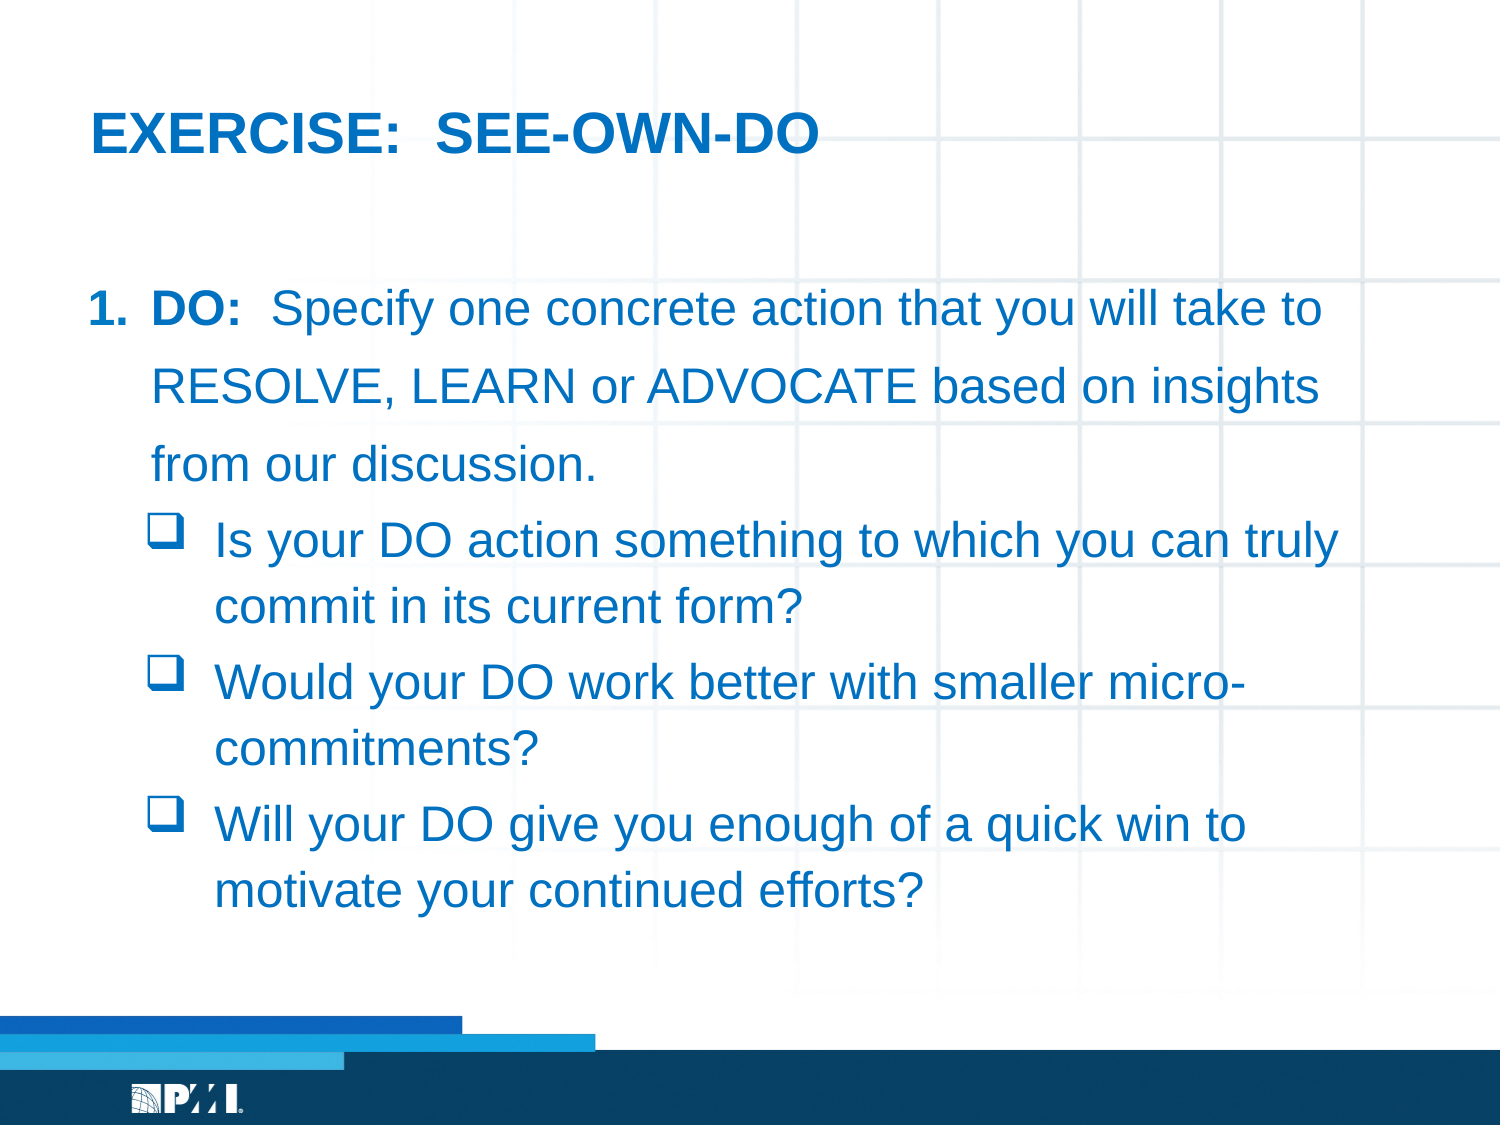

# Exercise:  See-Own-Do
DO:  Specify one concrete action that you will take to RESOLVE, LEARN or ADVOCATE based on insights from our discussion.
Is your DO action something to which you can truly commit in its current form?
Would your DO work better with smaller micro-commitments?
Will your DO give you enough of a quick win to motivate your continued efforts?